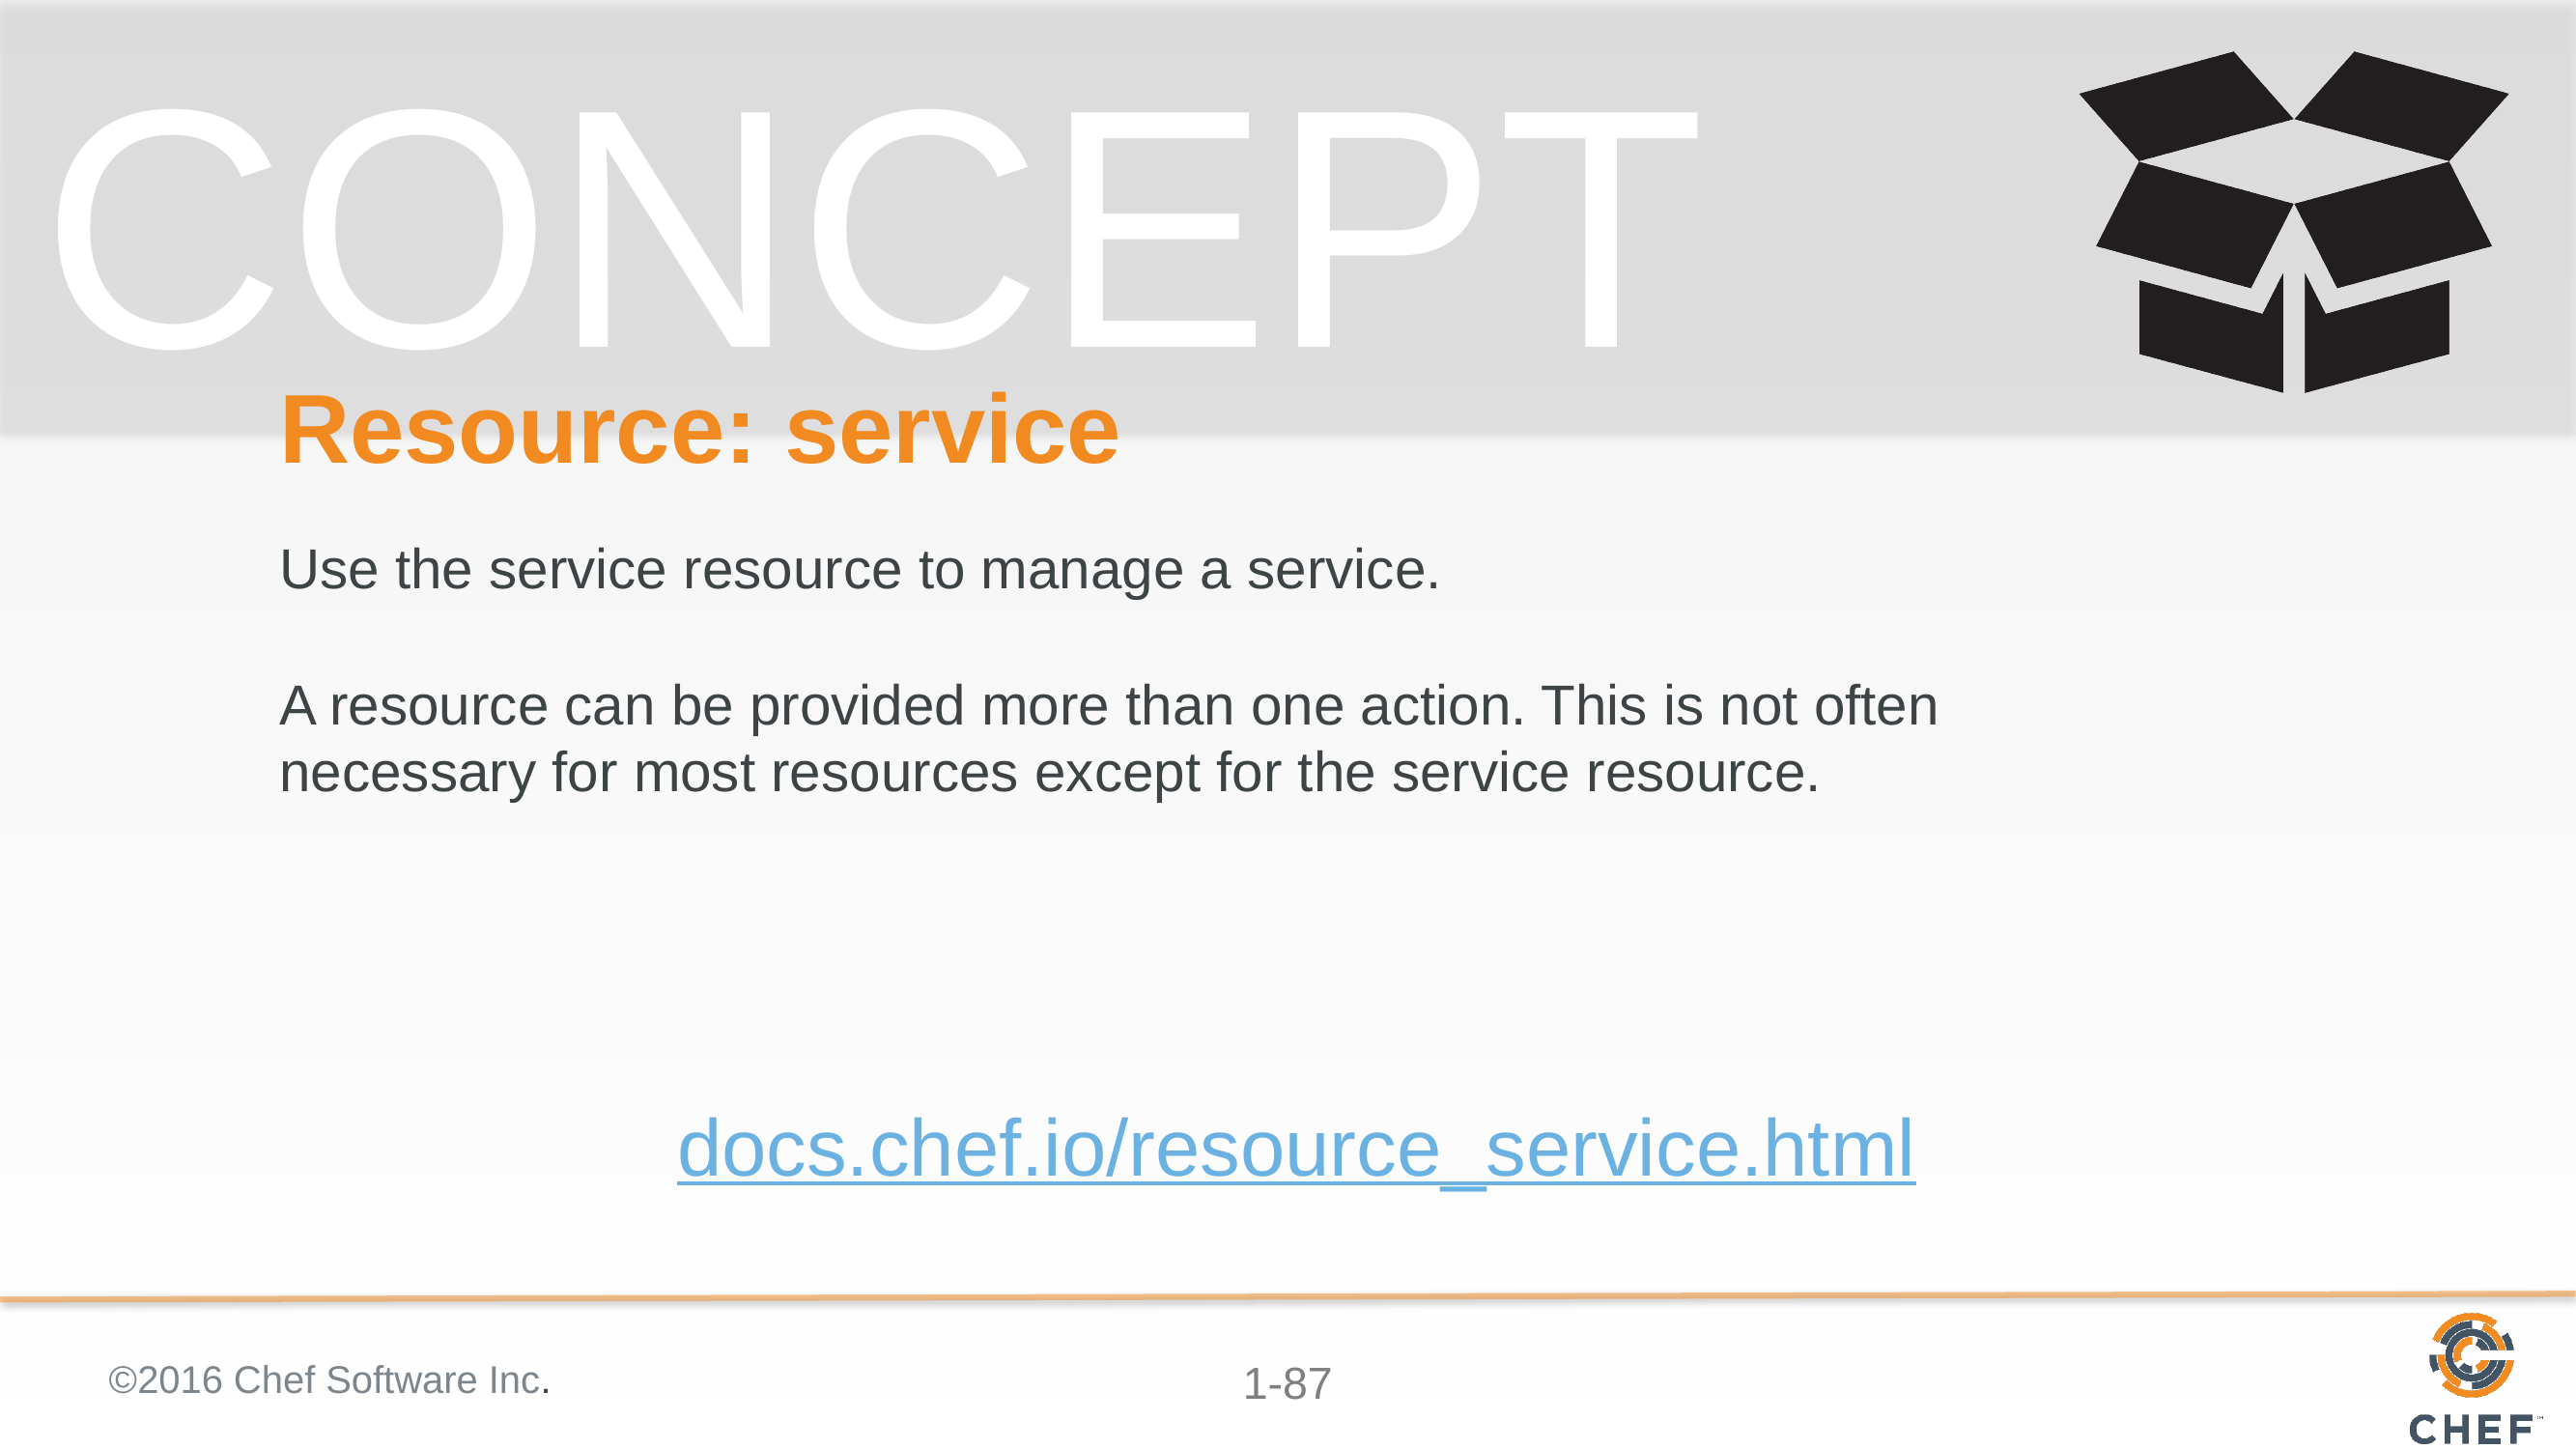

# Resource: service
Use the service resource to manage a service.

A resource can be provided more than one action. This is not often necessary for most resources except for the service resource.
docs.chef.io/resource_service.html